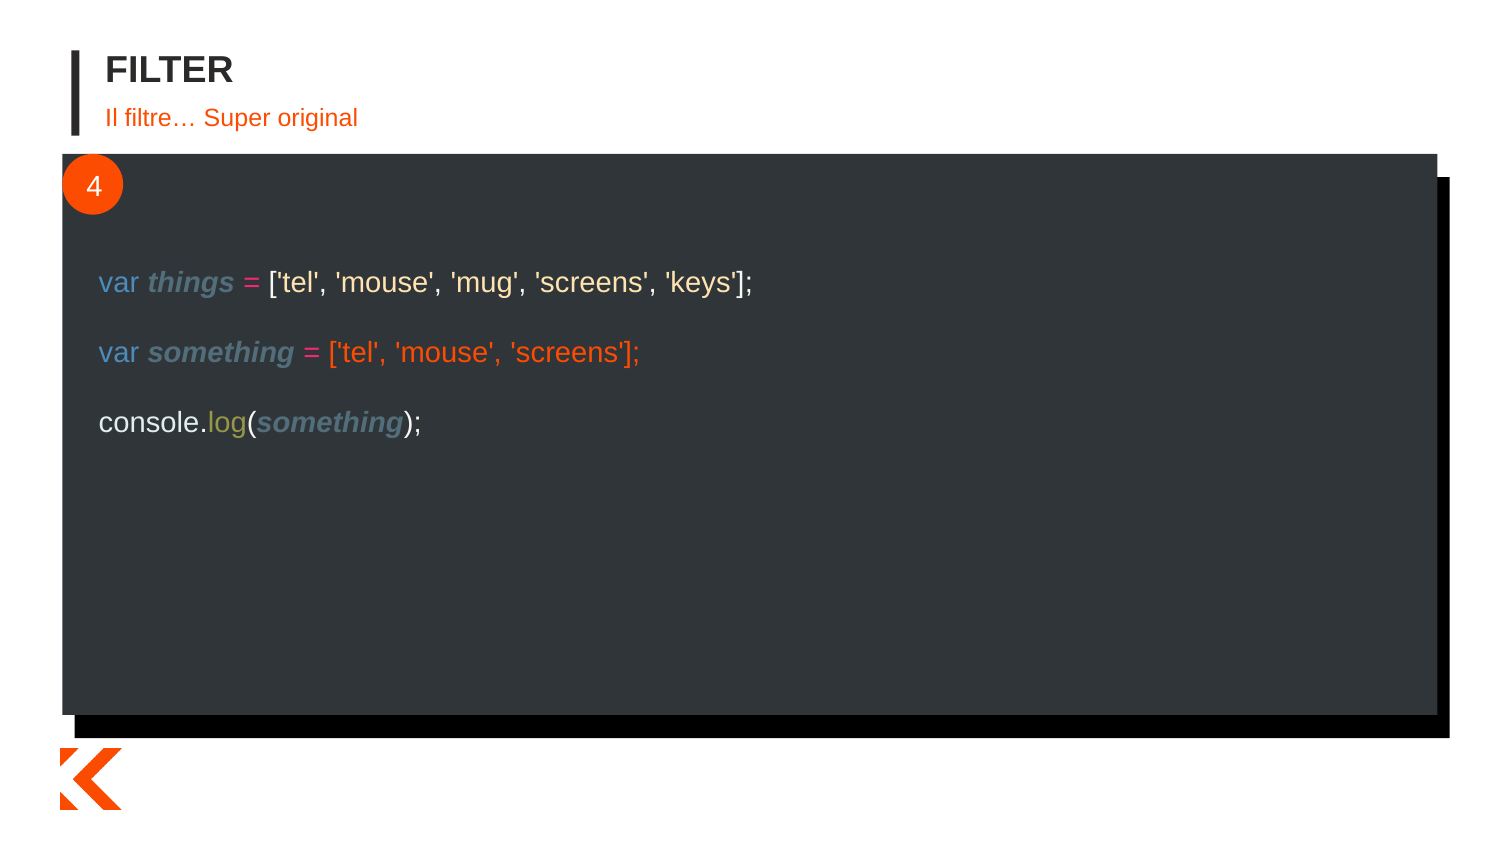

# FILTER
Il filtre… Super original
4

111
var things = ['tel', 'mouse', 'mug', 'screens', 'keys'];

var something = ['tel', 'mouse', 'screens'];

console.log(something);